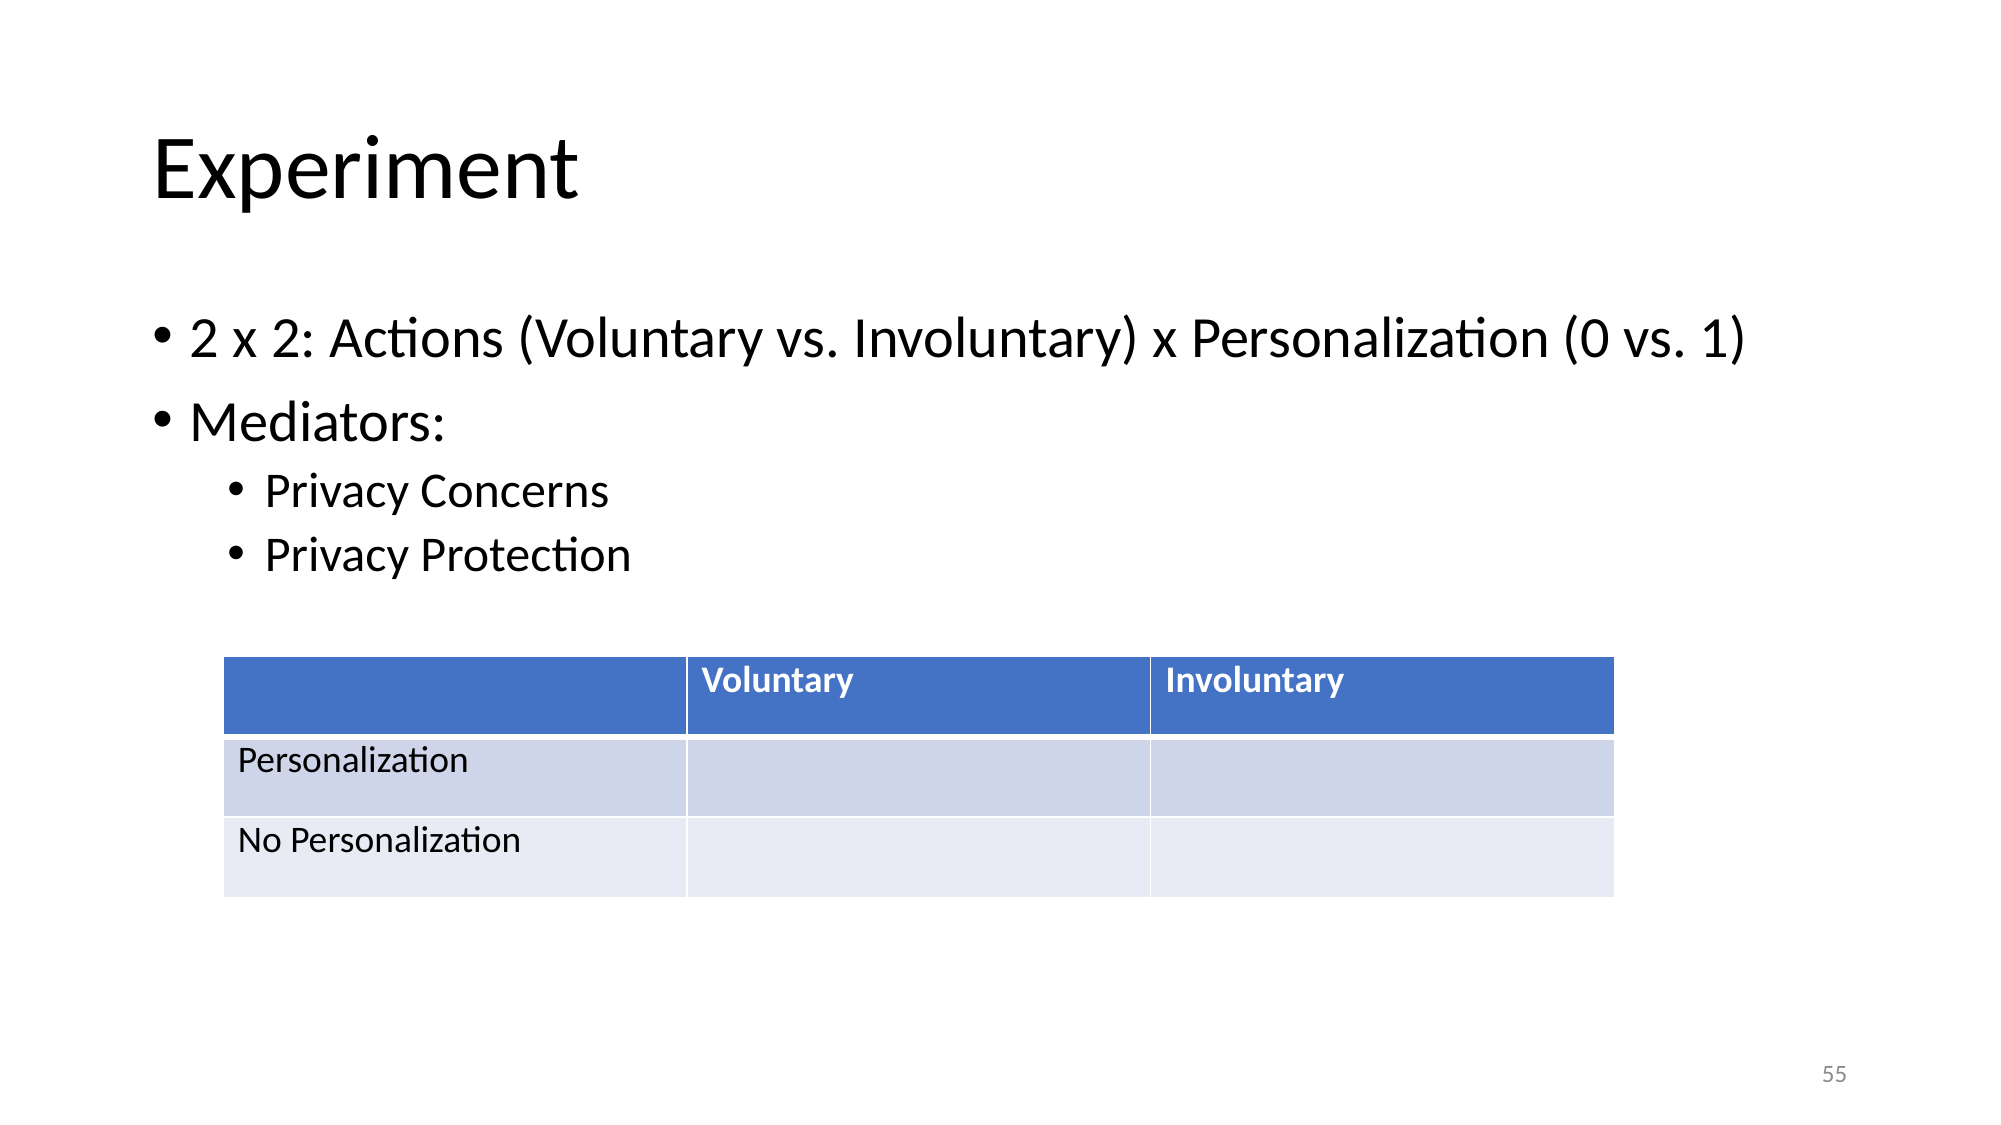

# Experiment
2 x 2: Actions (Voluntary vs. Involuntary) x Personalization (0 vs. 1)
Mediators:
Privacy Concerns
Privacy Protection
|  | Voluntary | Involuntary |
| --- | --- | --- |
| Personalization |  |  |
| No Personalization |  |  |
55